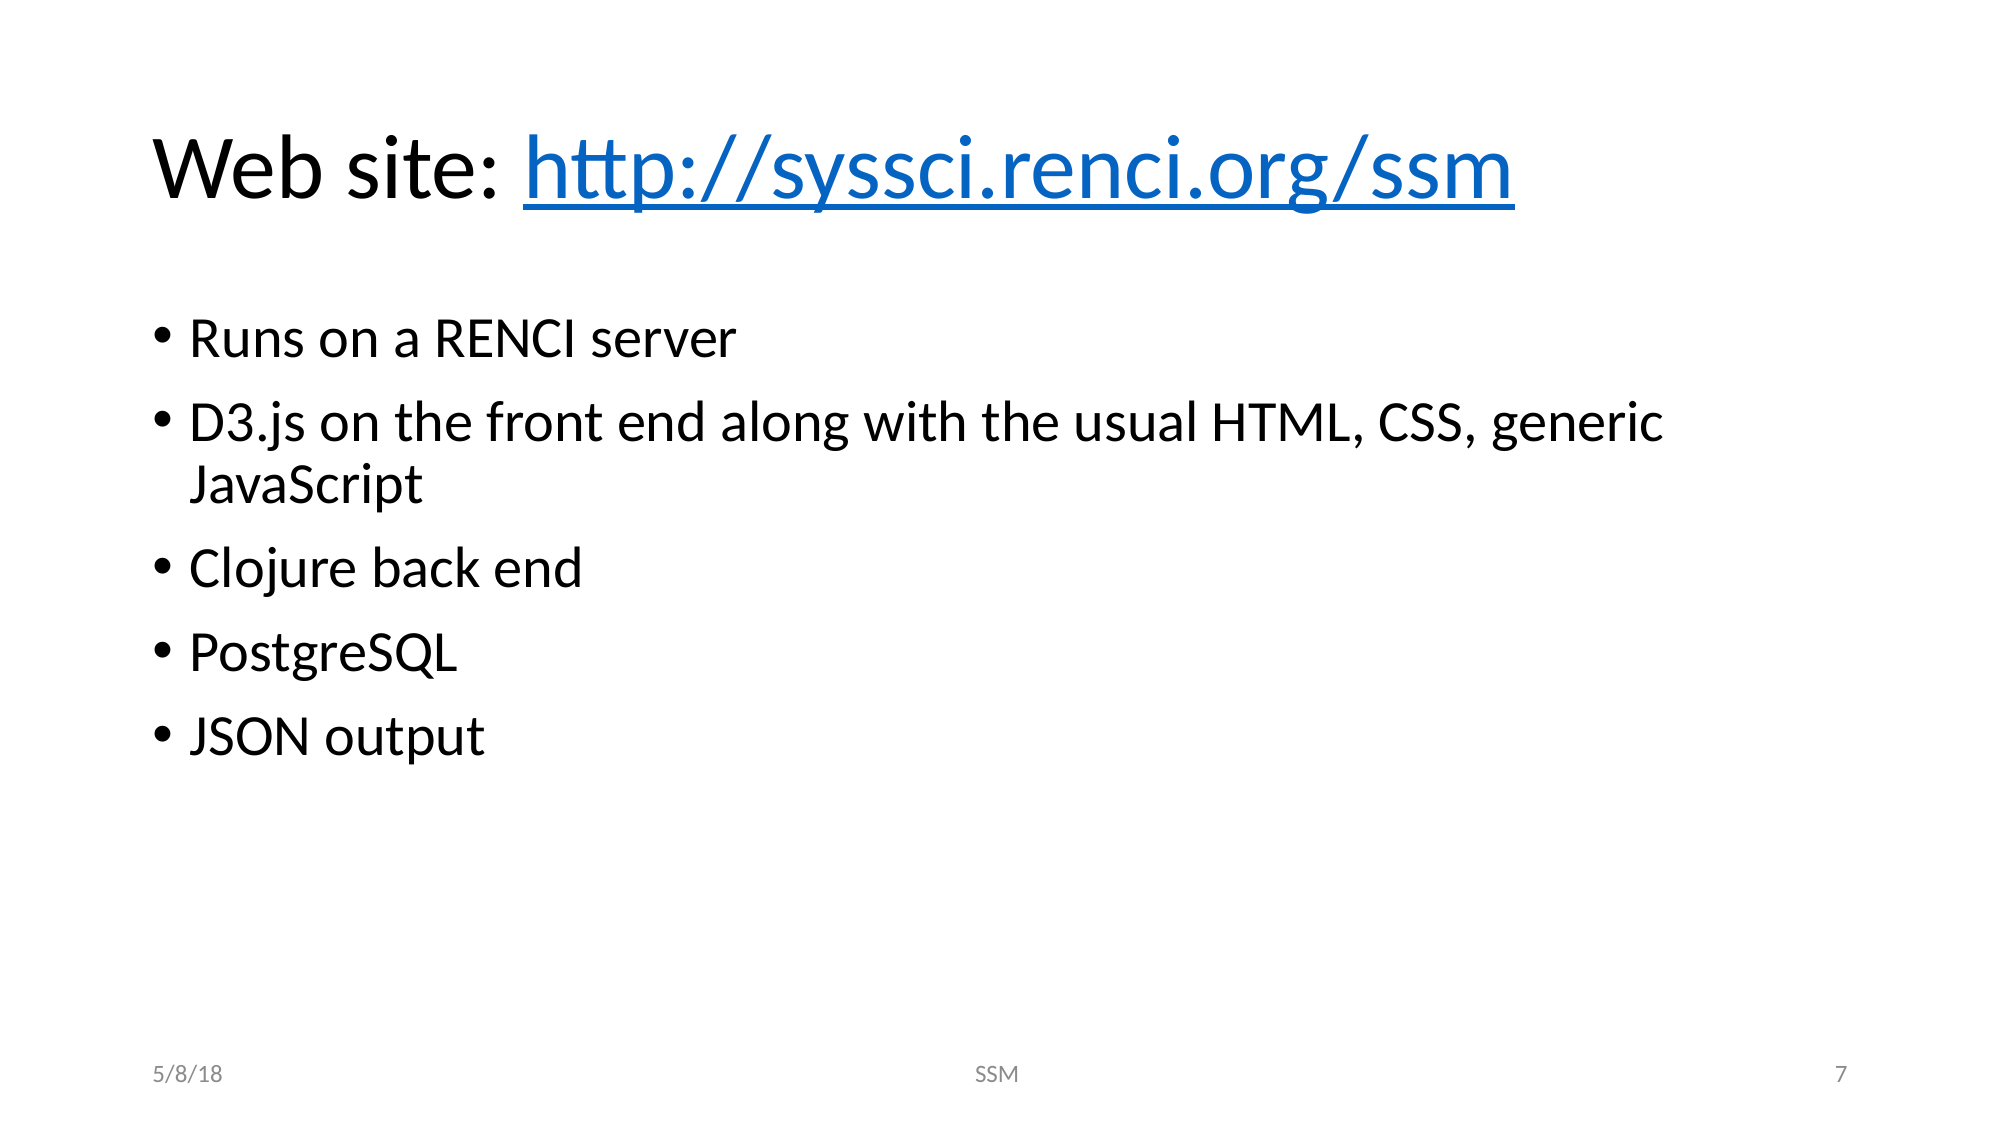

# Web site: http://syssci.renci.org/ssm
Runs on a RENCI server
D3.js on the front end along with the usual HTML, CSS, generic JavaScript
Clojure back end
PostgreSQL
JSON output

5/8/18
SSM
7